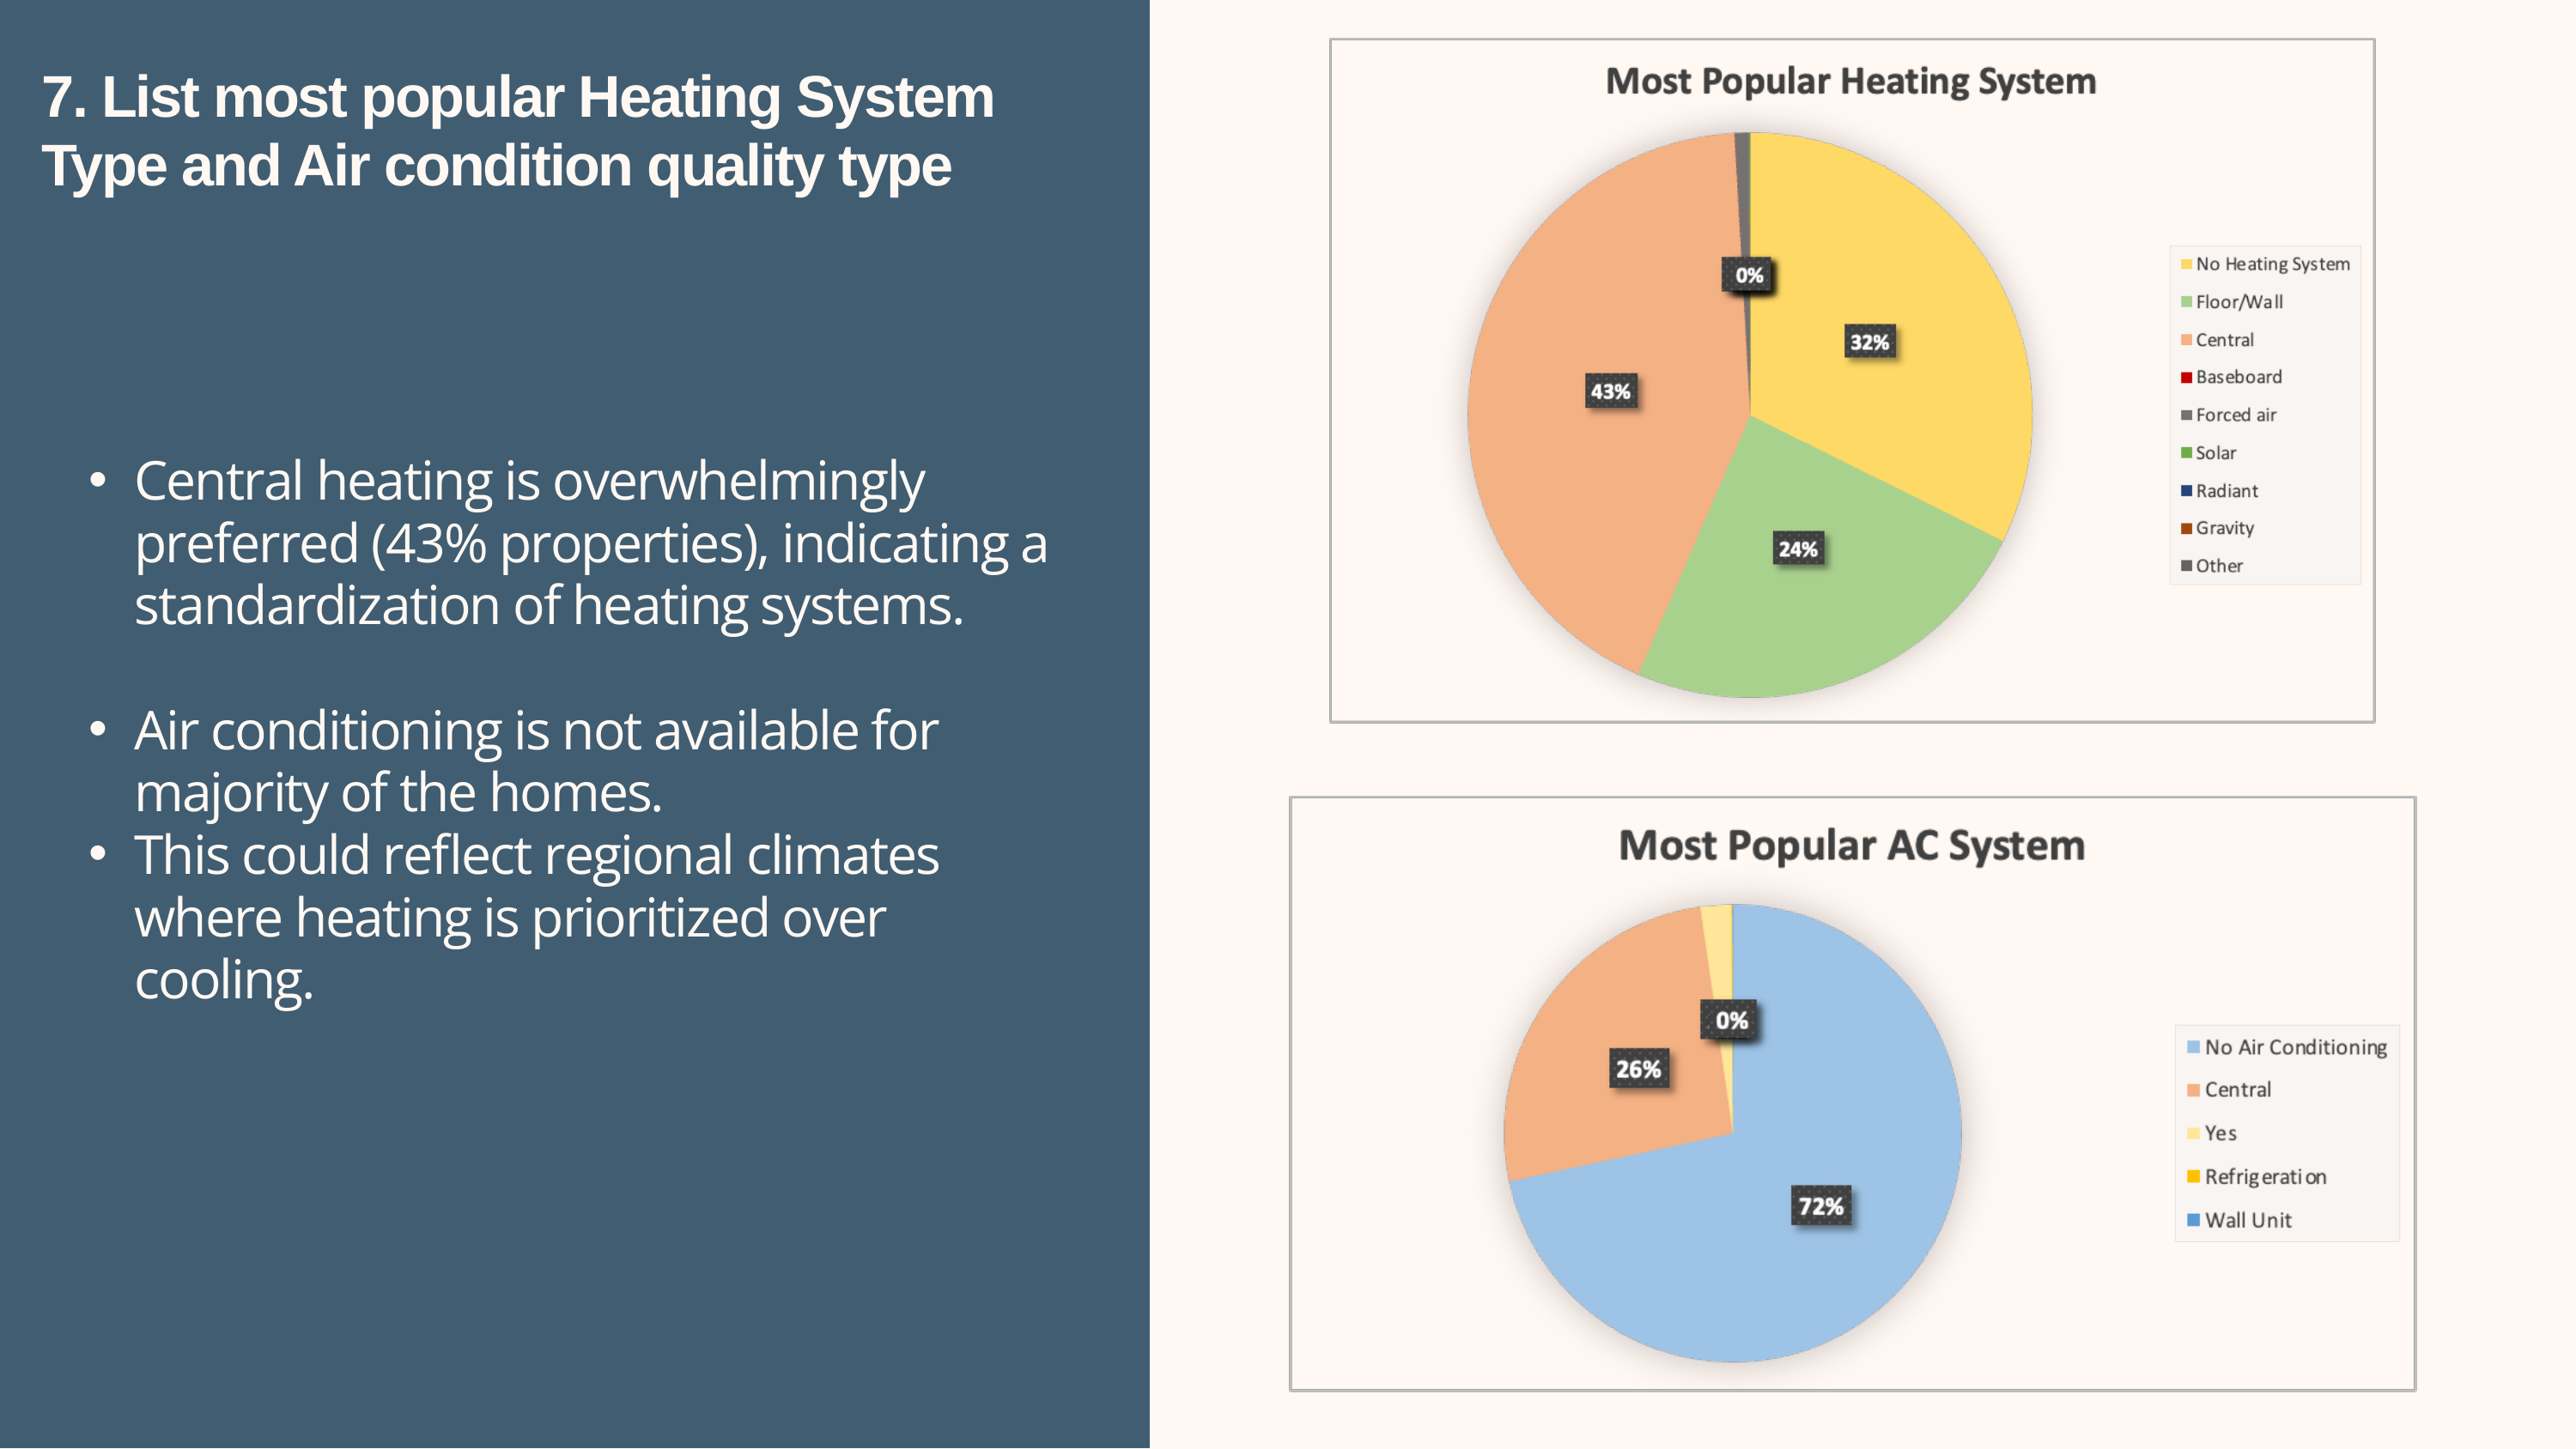

7. List most popular Heating System Type and Air condition quality type

Central heating is overwhelmingly preferred (43% properties), indicating a standardization of heating systems.

Air conditioning is not available for majority of the homes.
This could reflect regional climates where heating is prioritized over cooling.